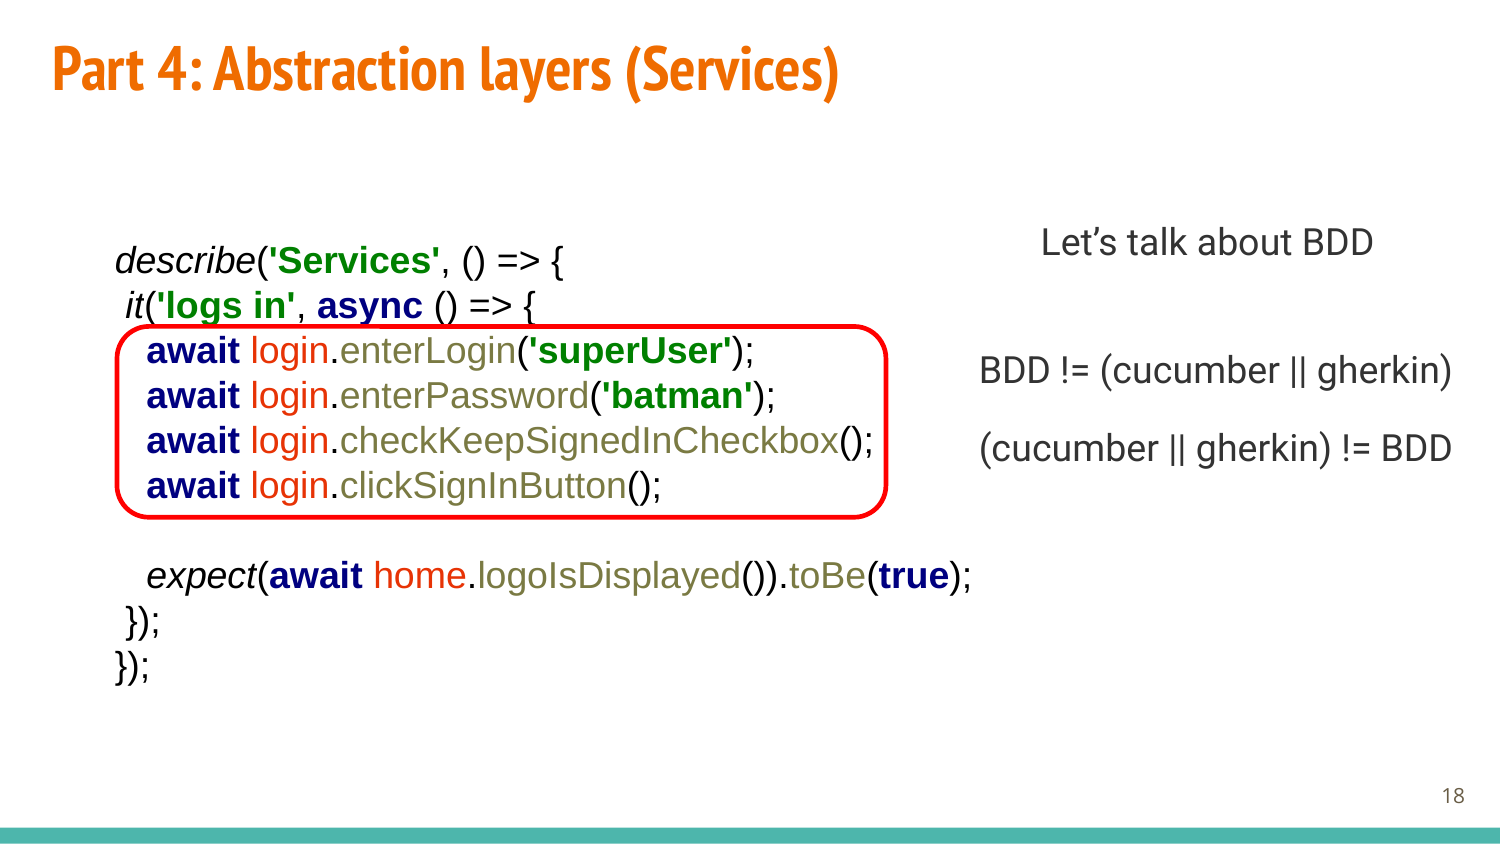

# Part 4: Abstraction layers (Services)
describe('Services', () => {
 it('logs in', async () => {
   await login.enterLogin('superUser');
   await login.enterPassword('batman');
   await login.checkKeepSignedInCheckbox();
   await login.clickSignInButton();

   expect(await home.logoIsDisplayed()).toBe(true);
 });
});
Let’s talk about BDD

BDD != (cucumber || gherkin)
(cucumber || gherkin) != BDD

18